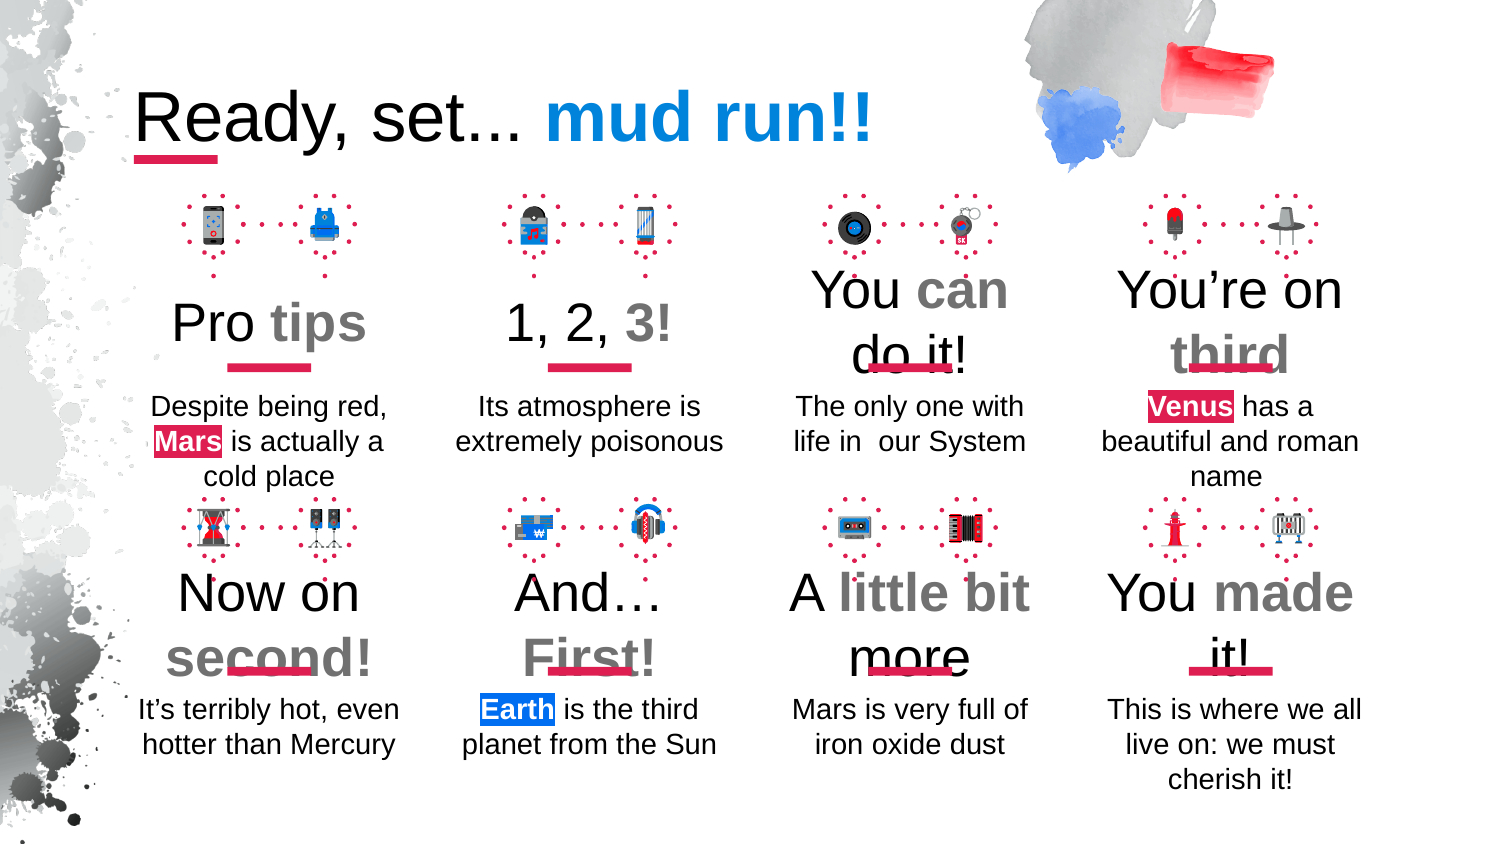

Ready, set... mud run!!

# Pro tips
1, 2, 3!
You can do it!
You’re on third

Despite being red, Mars is actually a cold place
Its atmosphere is extremely poisonous
The only one with life in  our System
Venus has a beautiful and roman name

Now on second!
And… First!
A little bit more
You made it!

It’s terribly hot, even hotter than Mercury
Earth is the third planet from the Sun
Mars is very full of iron oxide dust
 This is where we all live on: we must cherish it!